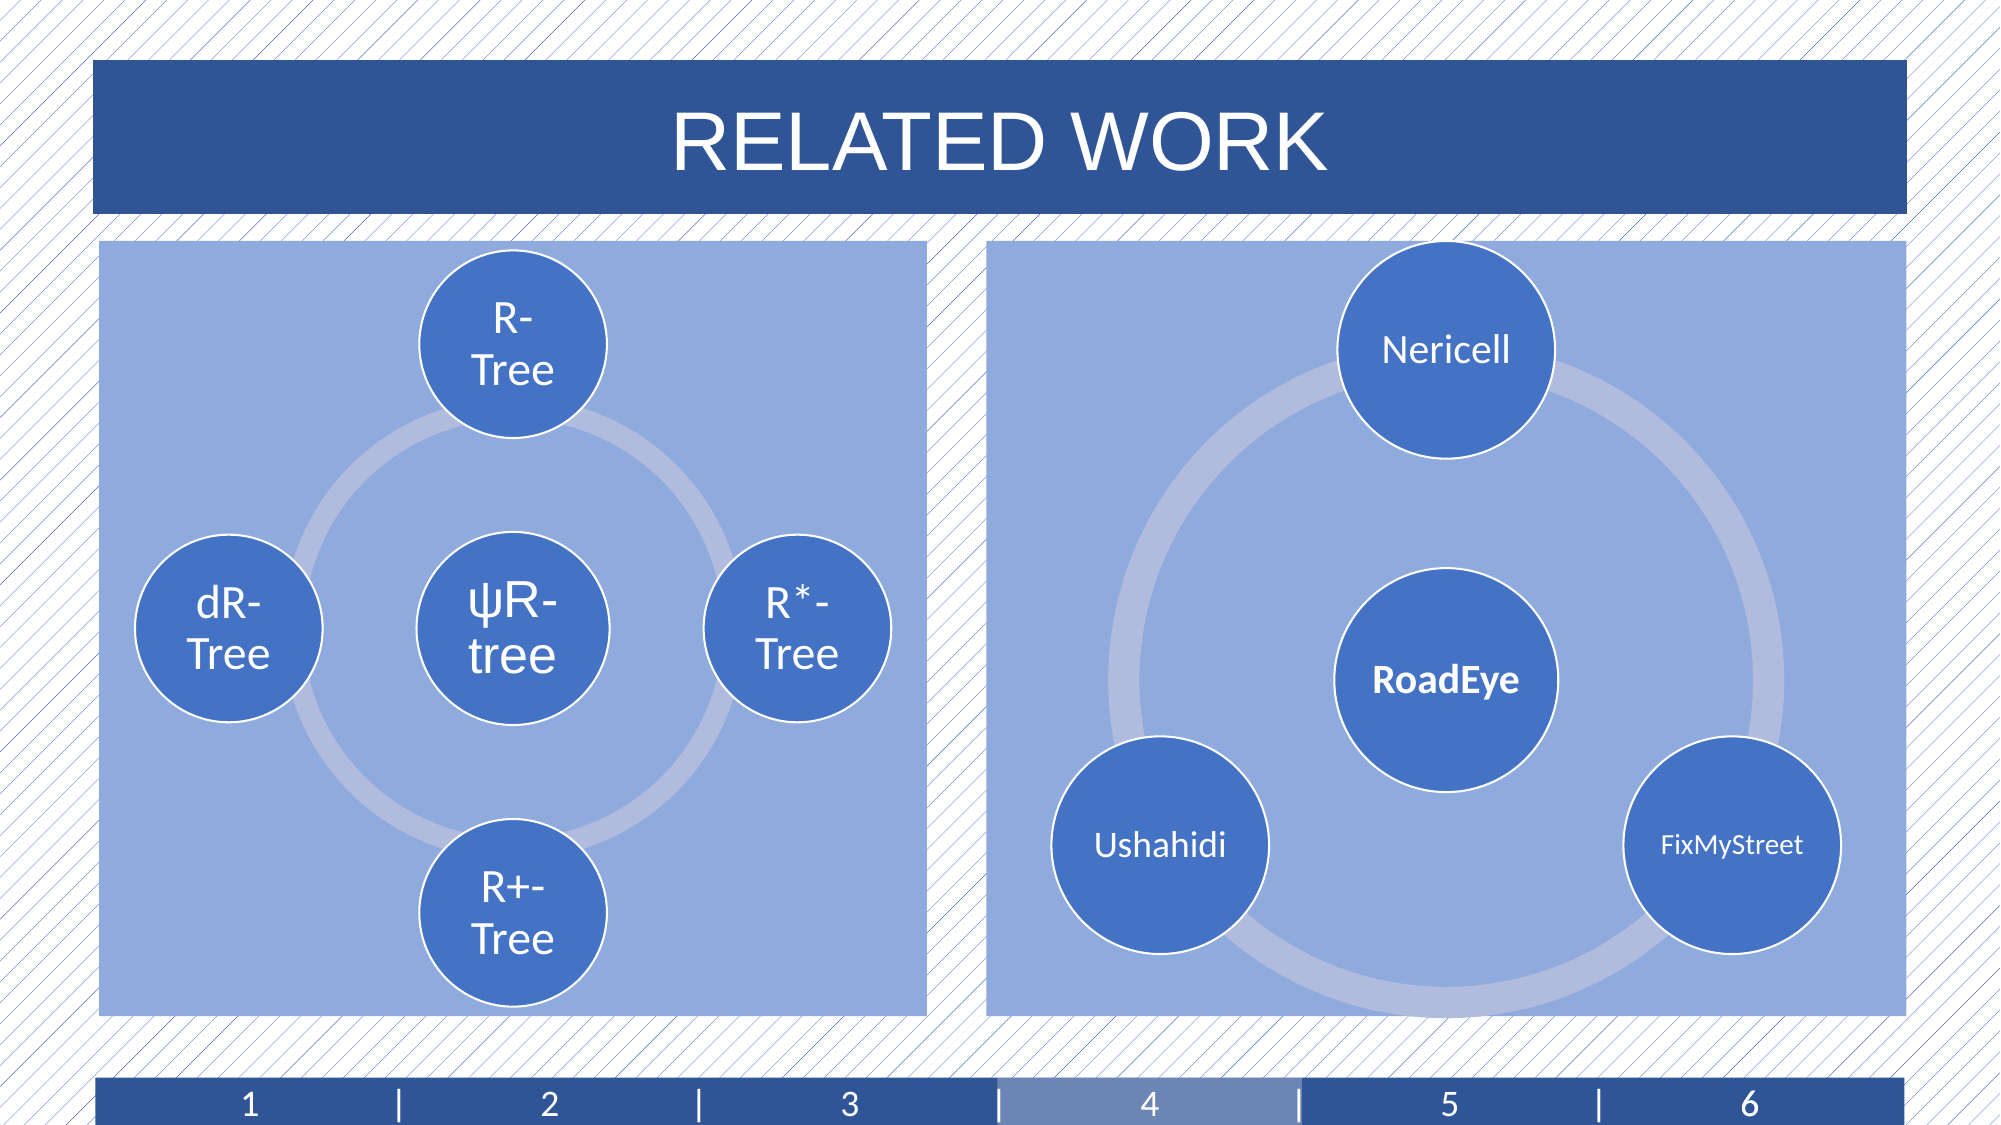

RELATED WORK

RoadEye
Nericell
FixMyStreet
Ushahidi

ψR- tree
R-Tree
R*-Tree
R+-Tree
dR-Tree
1	| 	2	|	3	|	4	|	5	|	6

1	| 	 	|	 	|	 	|	 	|	6